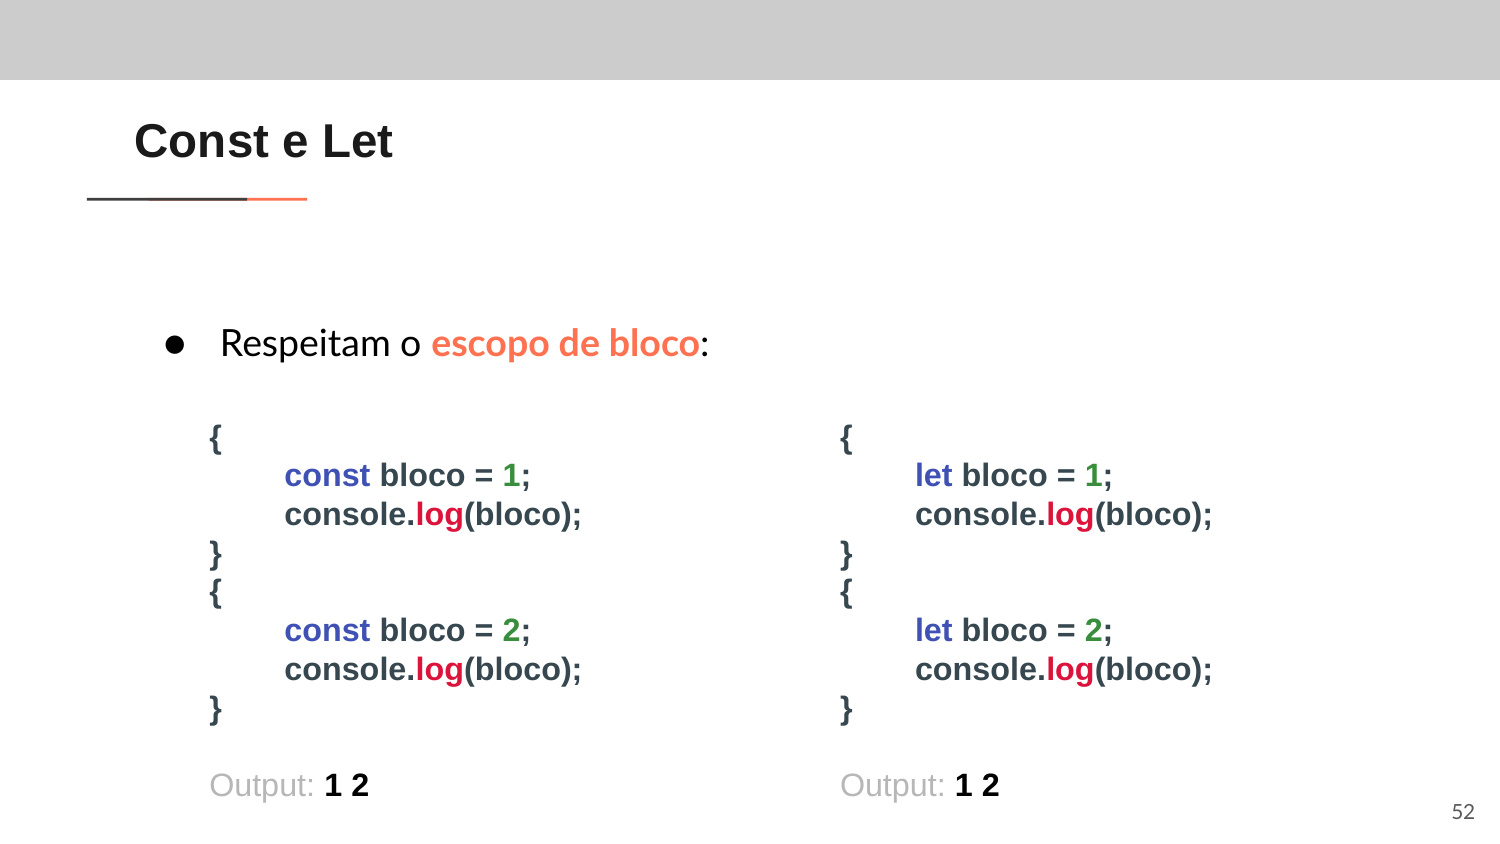

# Const e Let

Respeitam o escopo de bloco:
{
const bloco = 1;
console.log(bloco);
}
{
const bloco = 2;
console.log(bloco);
}

Output: 1 2
{
let bloco = 1;
console.log(bloco);
}
{
let bloco = 2;
console.log(bloco);
}

Output: 1 2
52